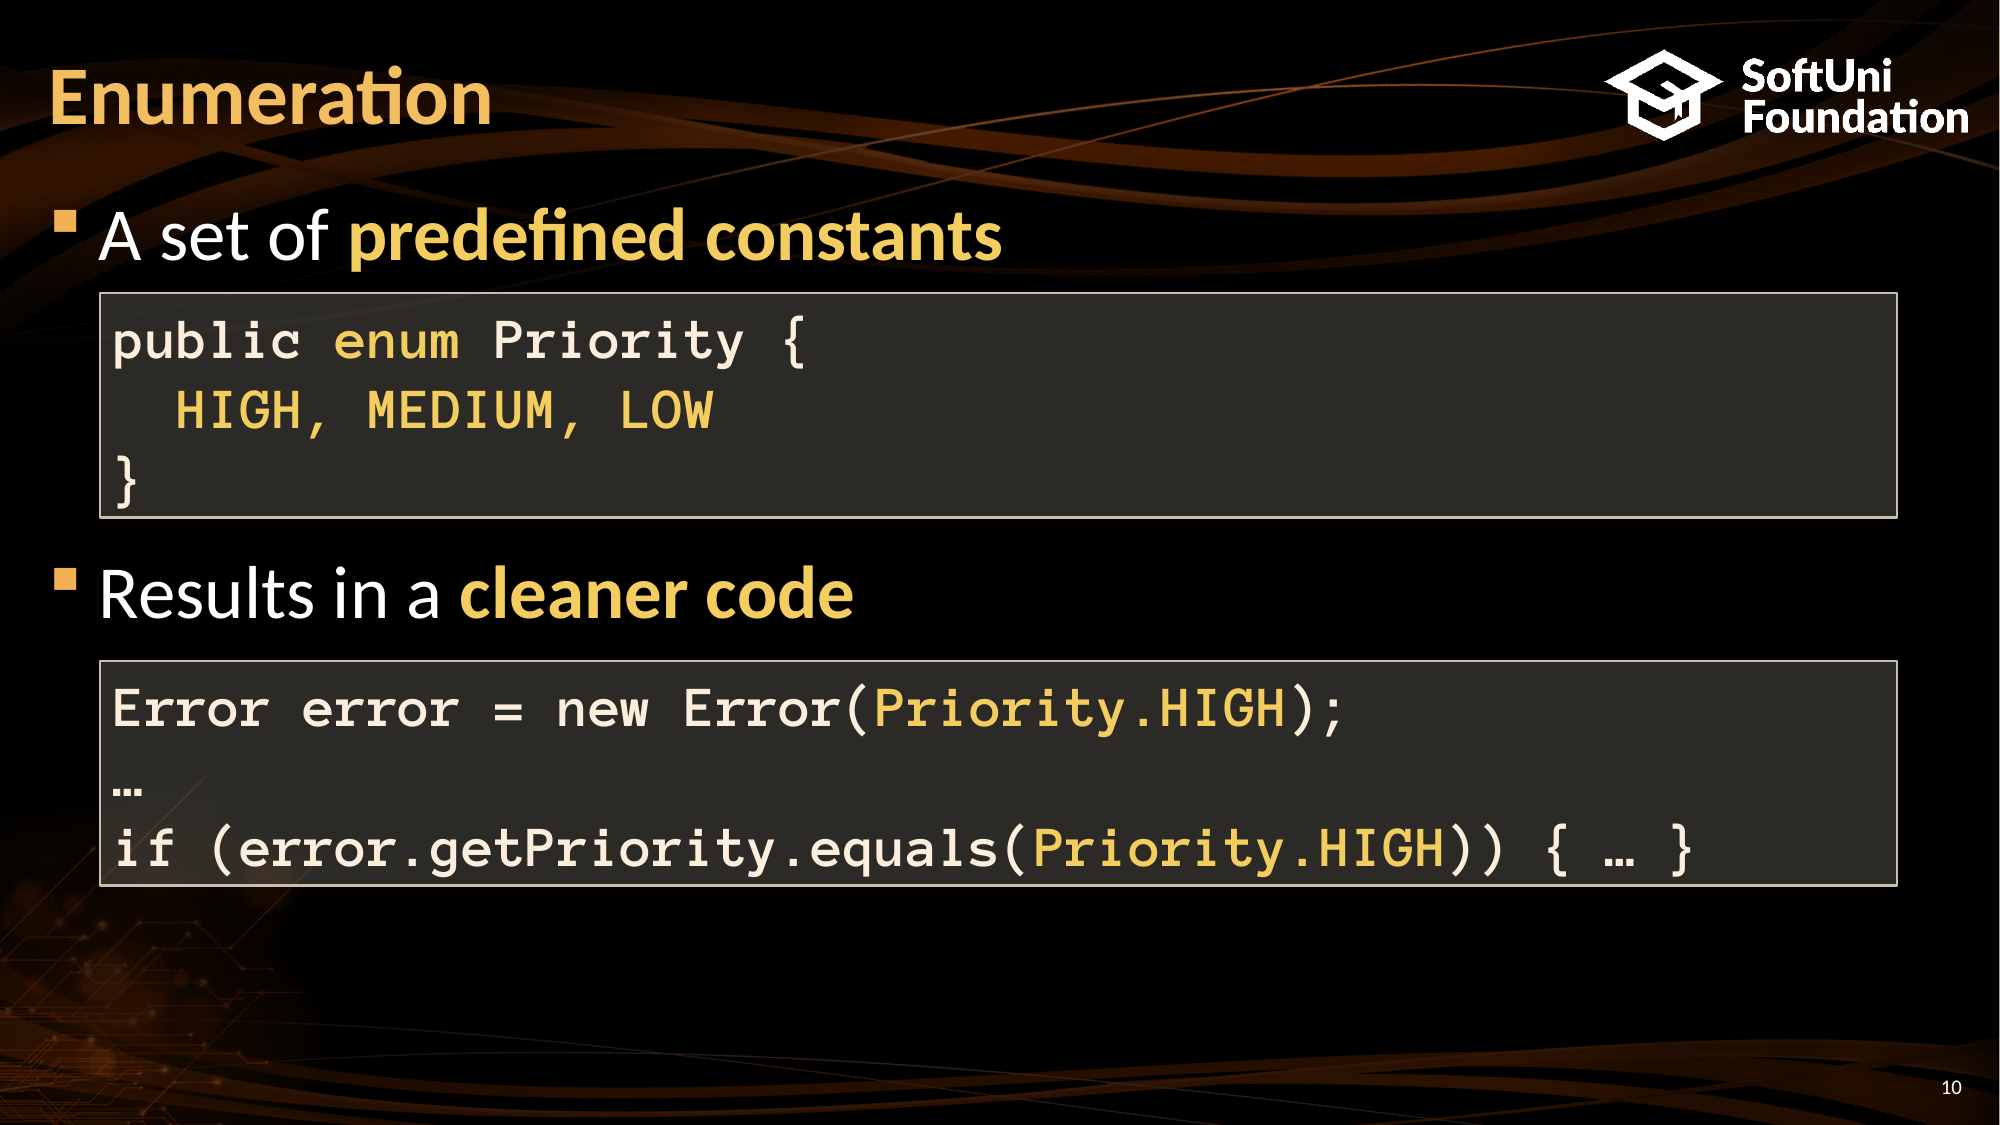

# Enumeration
A set of predefined constants

Results in a cleaner code
public enum Priority {
  HIGH, MEDIUM, LOW
}
Error error = new Error(Priority.HIGH);
…
if (error.getPriority.equals(Priority.HIGH)) { … }
10